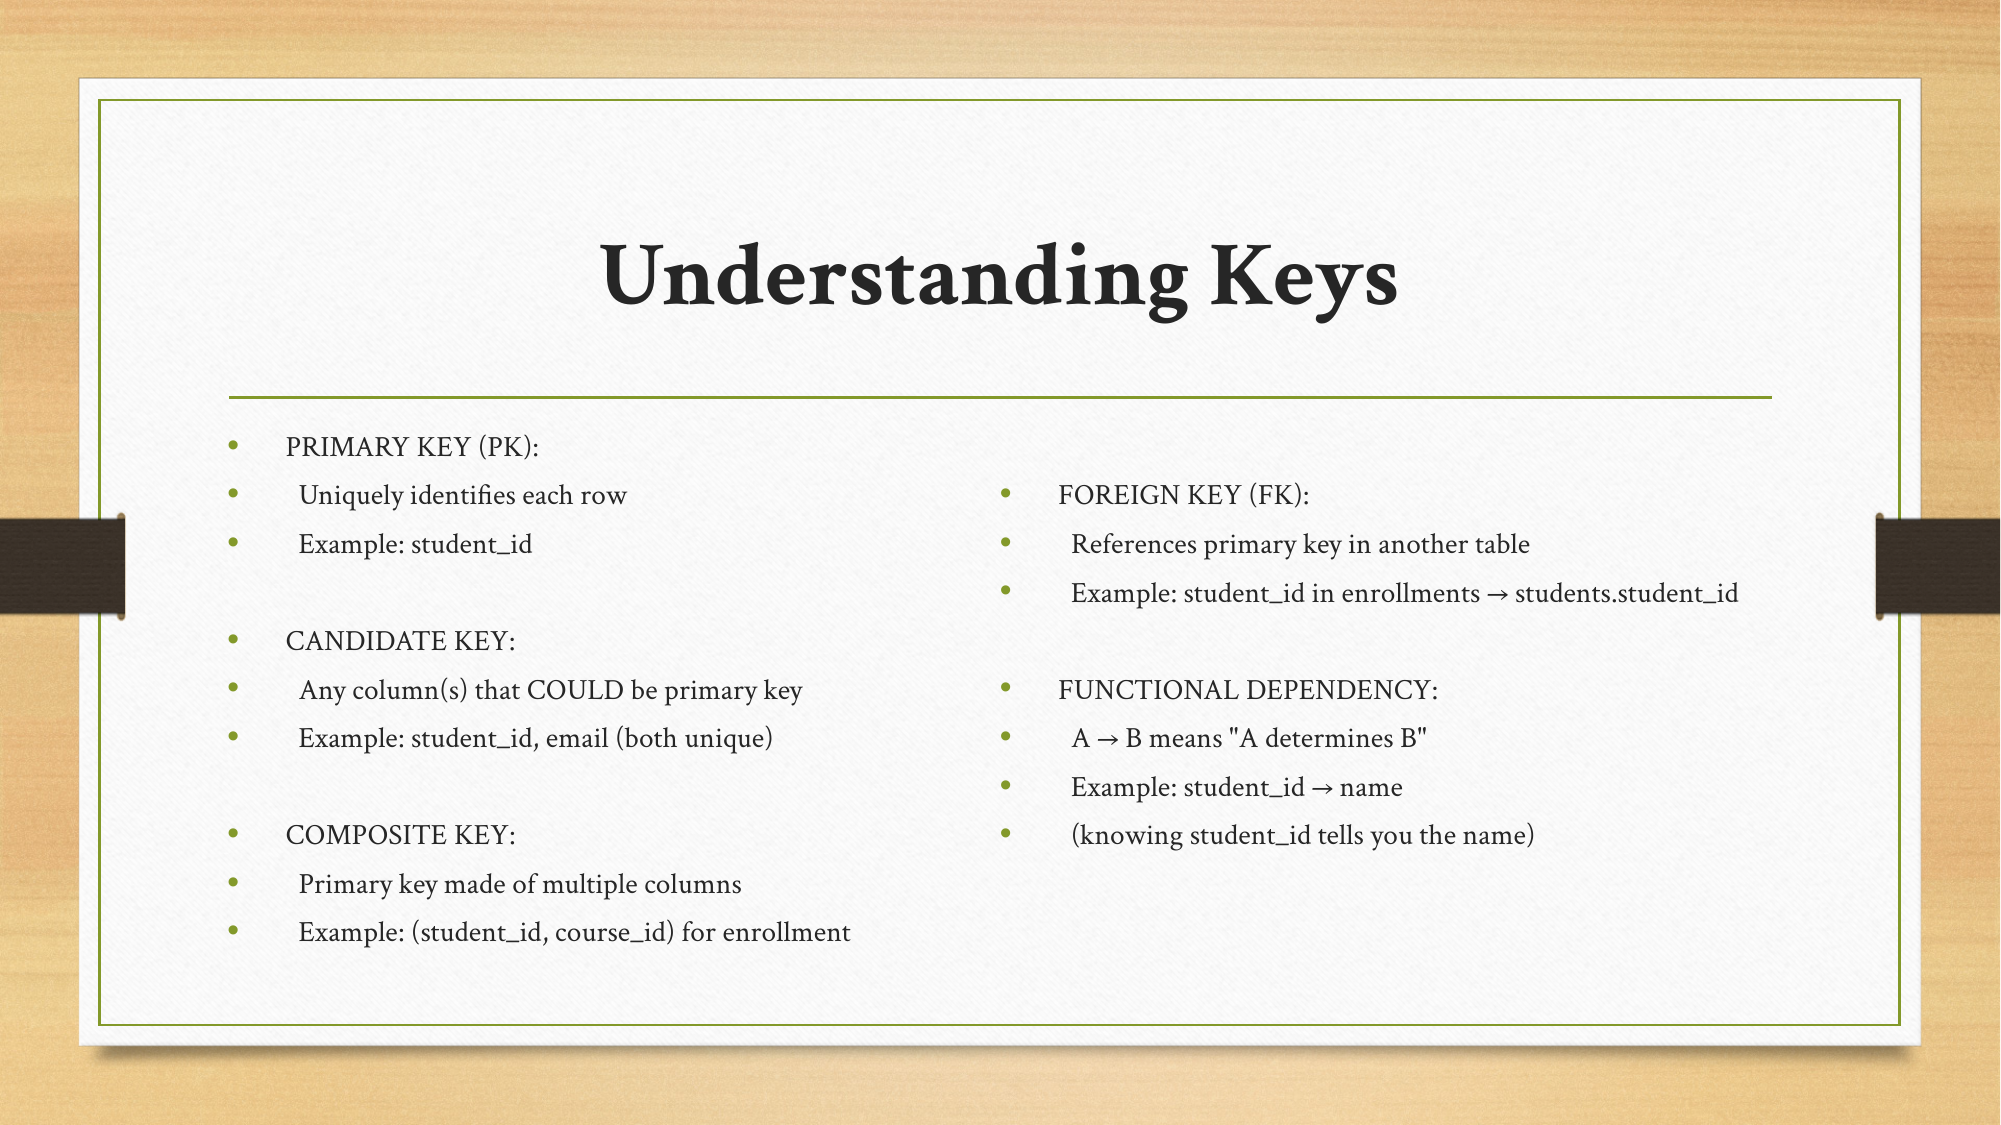

# Understanding Keys
PRIMARY KEY (PK):
  Uniquely identifies each row
  Example: student_id

CANDIDATE KEY:
  Any column(s) that COULD be primary key
  Example: student_id, email (both unique)

COMPOSITE KEY:
  Primary key made of multiple columns
  Example: (student_id, course_id) for enrollment

FOREIGN KEY (FK):
  References primary key in another table
  Example: student_id in enrollments → students.student_id

FUNCTIONAL DEPENDENCY:
  A → B means "A determines B"
  Example: student_id → name
  (knowing student_id tells you the name)